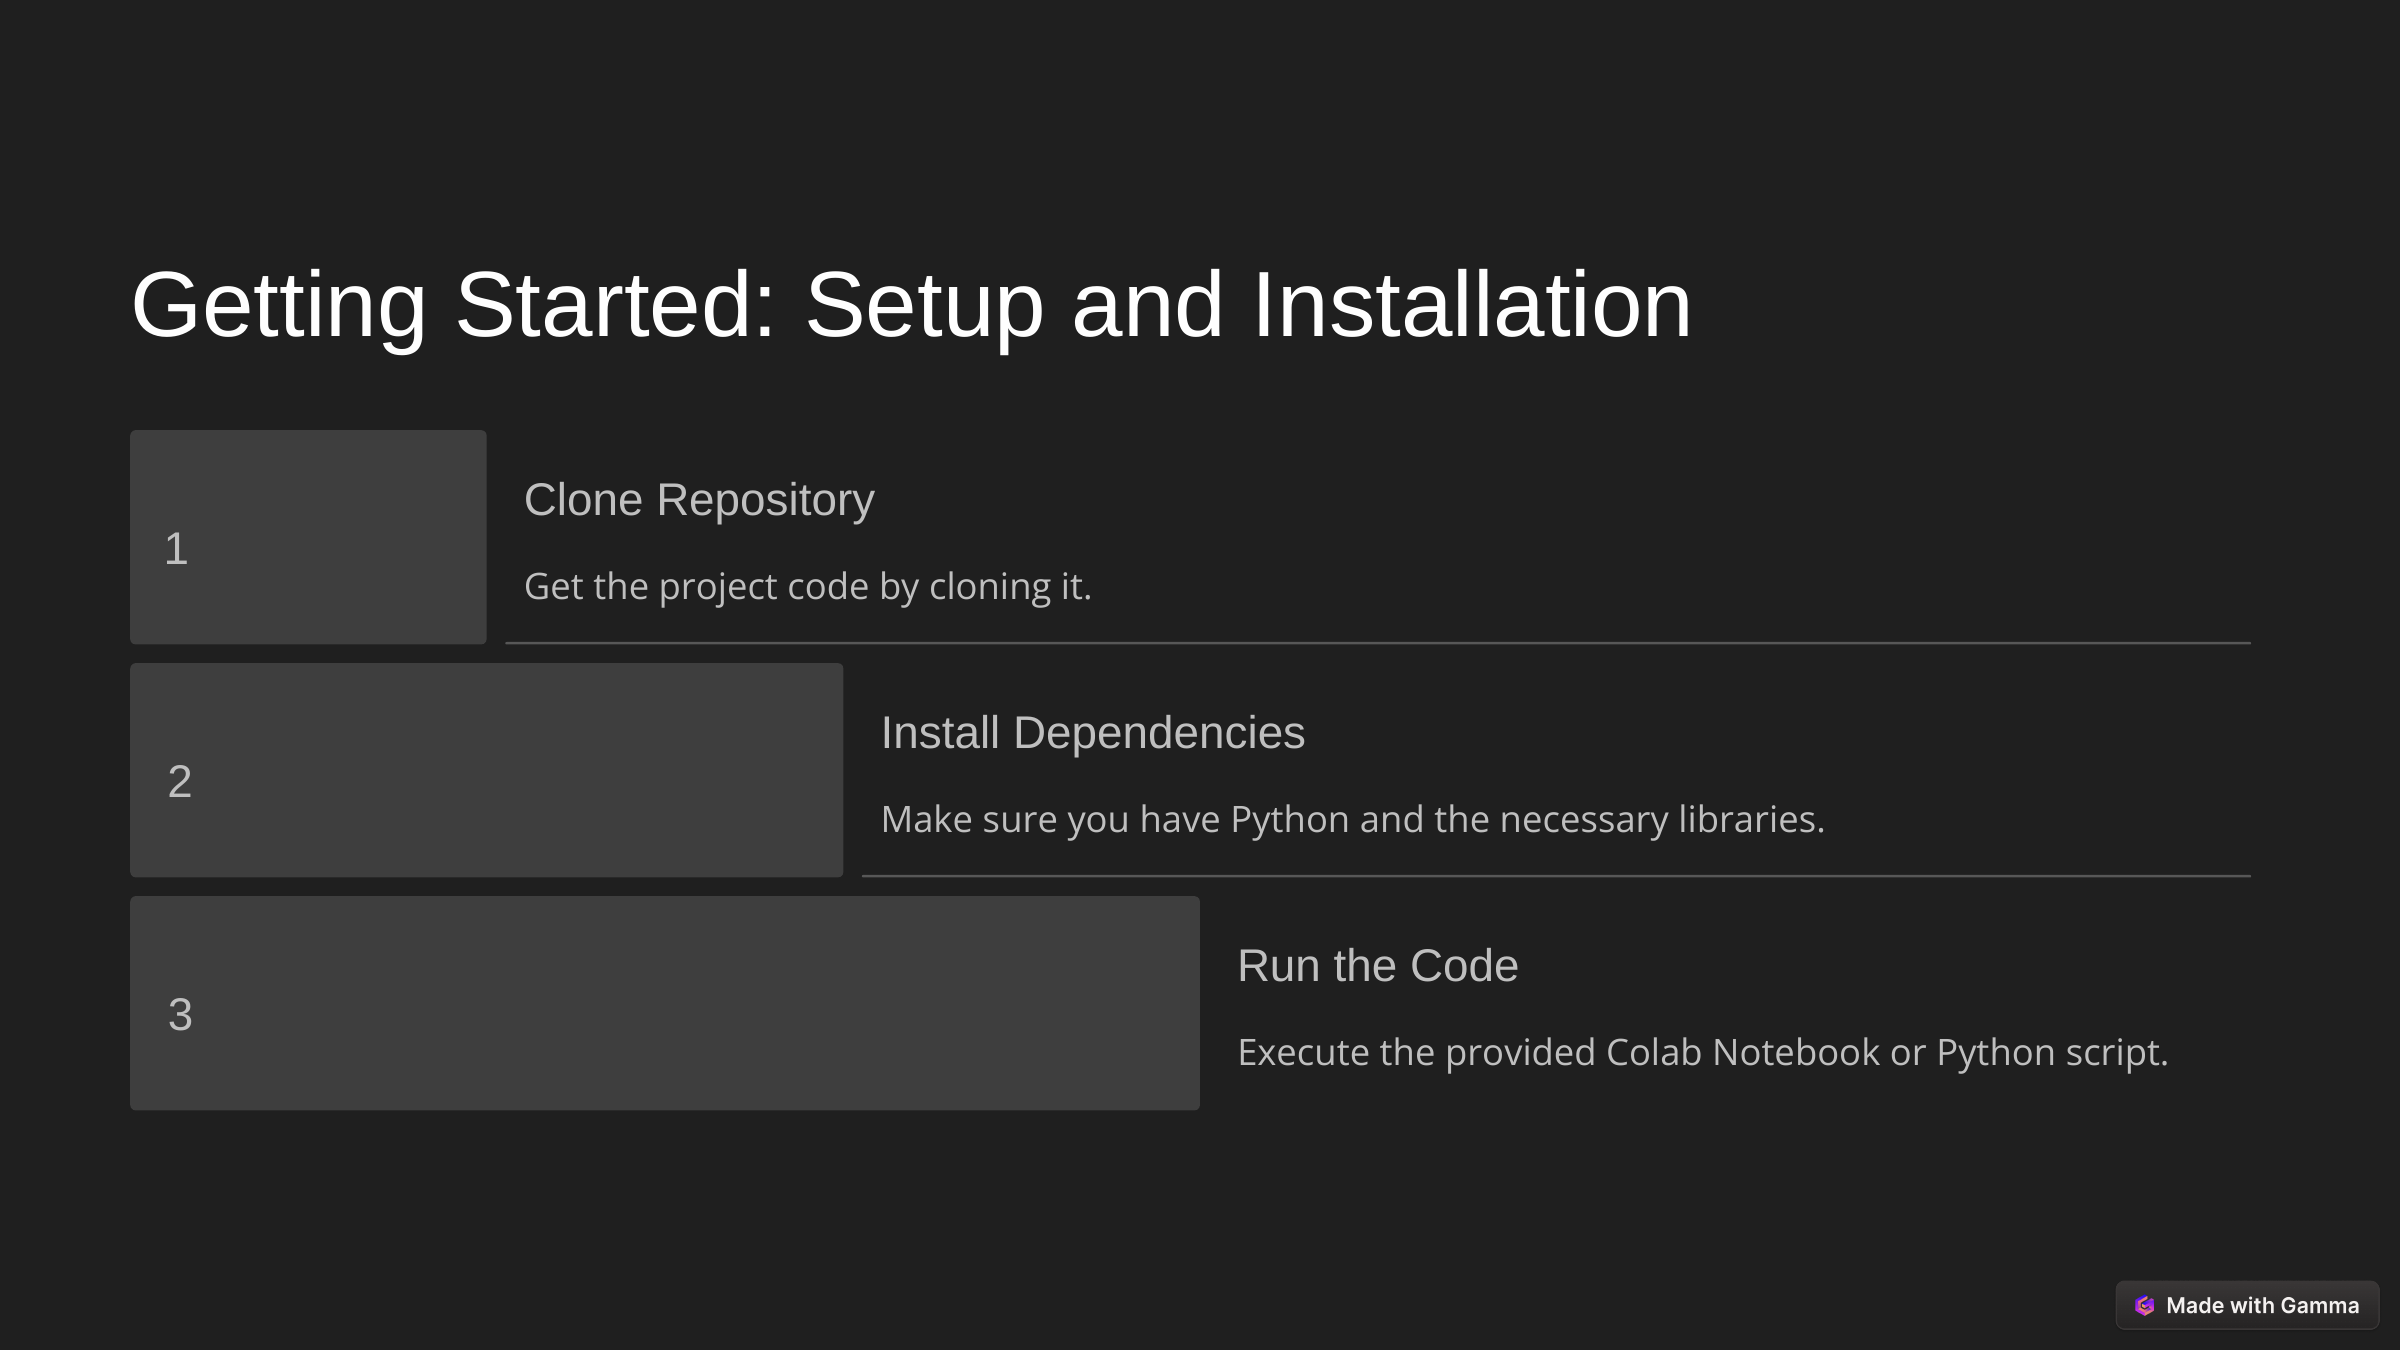

Getting Started: Setup and Installation

Clone Repository
1
Get the project code by cloning it.

Install Dependencies
2
Make sure you have Python and the necessary libraries.

Run the Code
3
Execute the provided Colab Notebook or Python script.